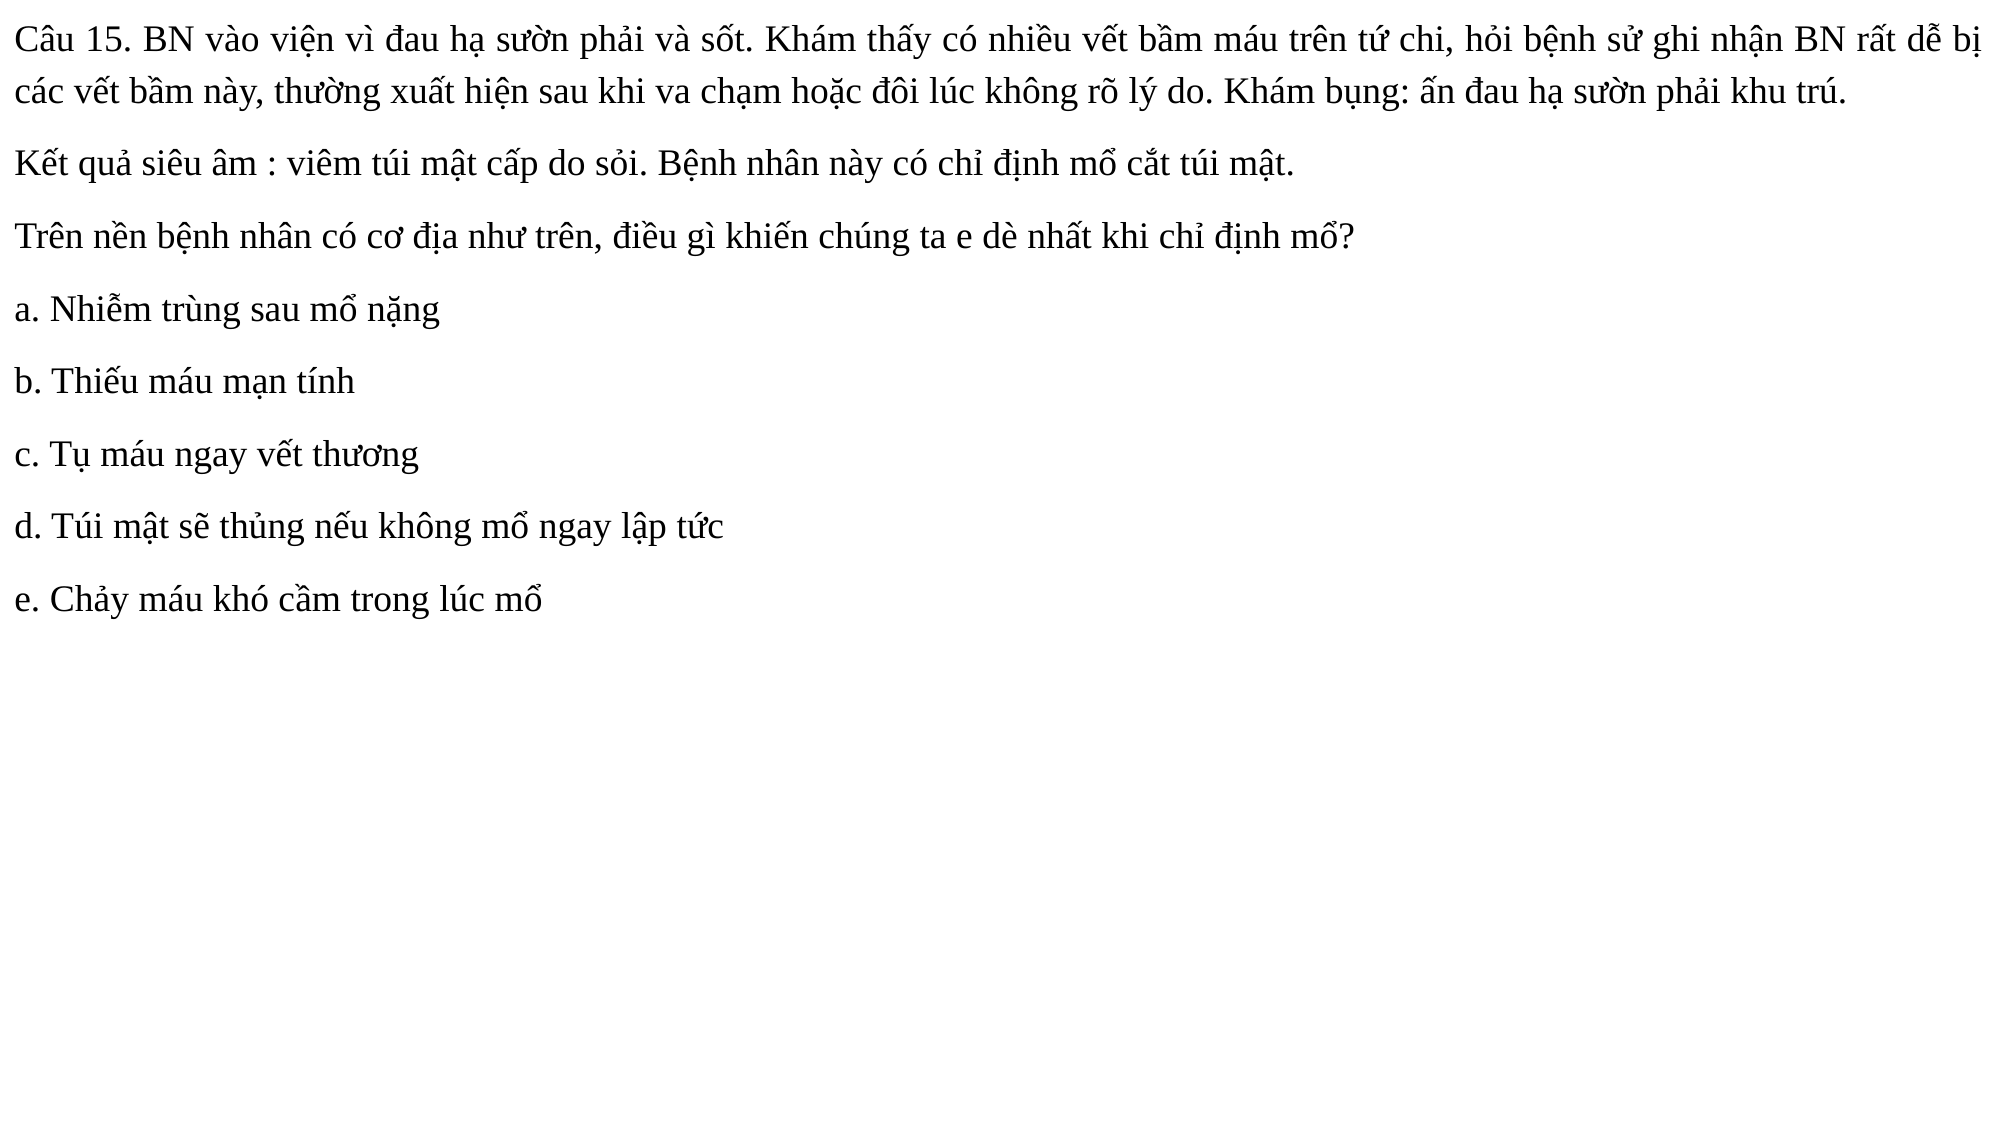

Câu 15. BN vào viện vì đau hạ sườn phải và sốt. Khám thấy có nhiều vết bầm máu trên tứ chi, hỏi bệnh sử ghi nhận BN rất dễ bị các vết bầm này, thường xuất hiện sau khi va chạm hoặc đôi lúc không rõ lý do. Khám bụng: ấn đau hạ sườn phải khu trú.
Kết quả siêu âm : viêm túi mật cấp do sỏi. Bệnh nhân này có chỉ định mổ cắt túi mật.
Trên nền bệnh nhân có cơ địa như trên, điều gì khiến chúng ta e dè nhất khi chỉ định mổ?
a. Nhiễm trùng sau mổ nặng
b. Thiếu máu mạn tính
c. Tụ máu ngay vết thương
d. Túi mật sẽ thủng nếu không mổ ngay lập tức
e. Chảy máu khó cầm trong lúc mổ